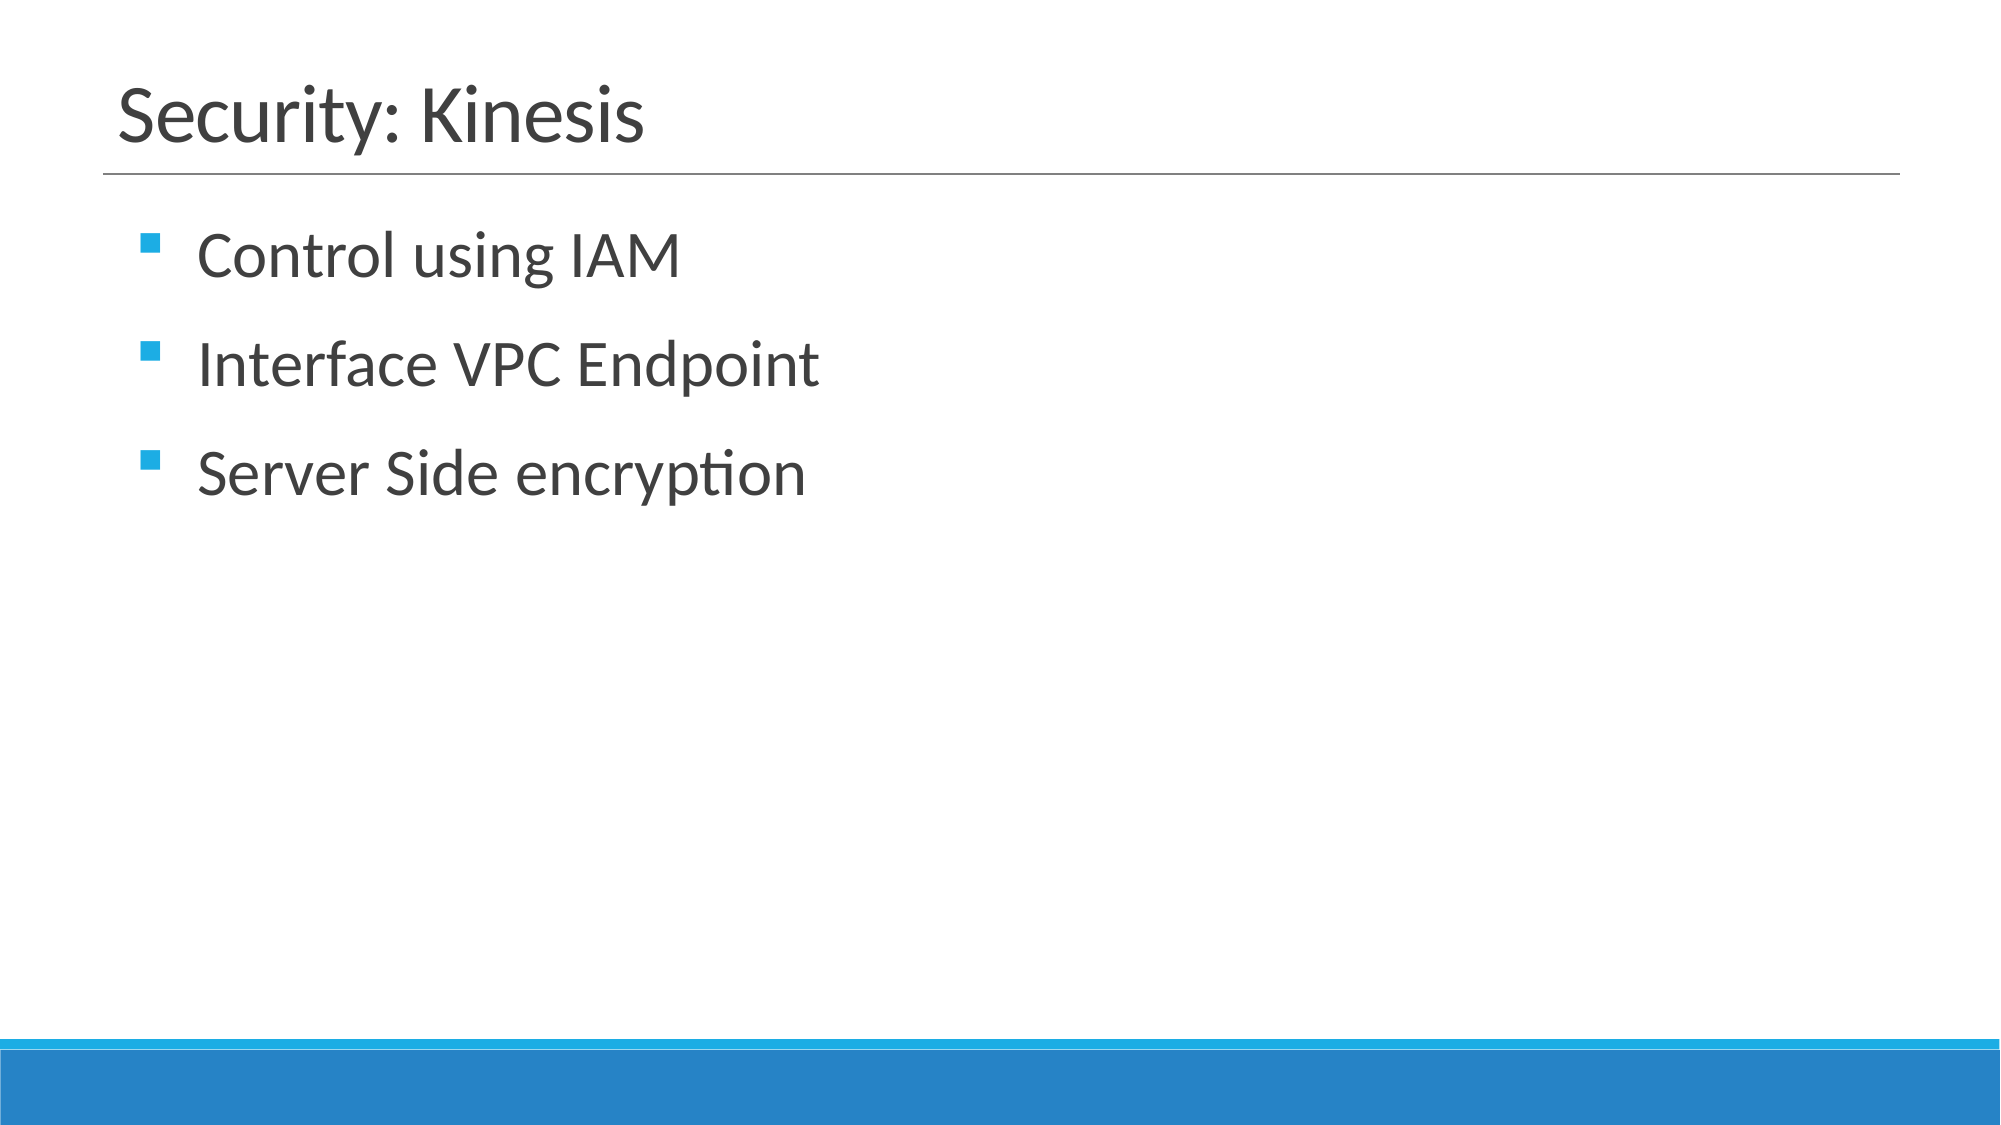

# Security: Kinesis
Control using IAM
Interface VPC Endpoint
Server Side encryption